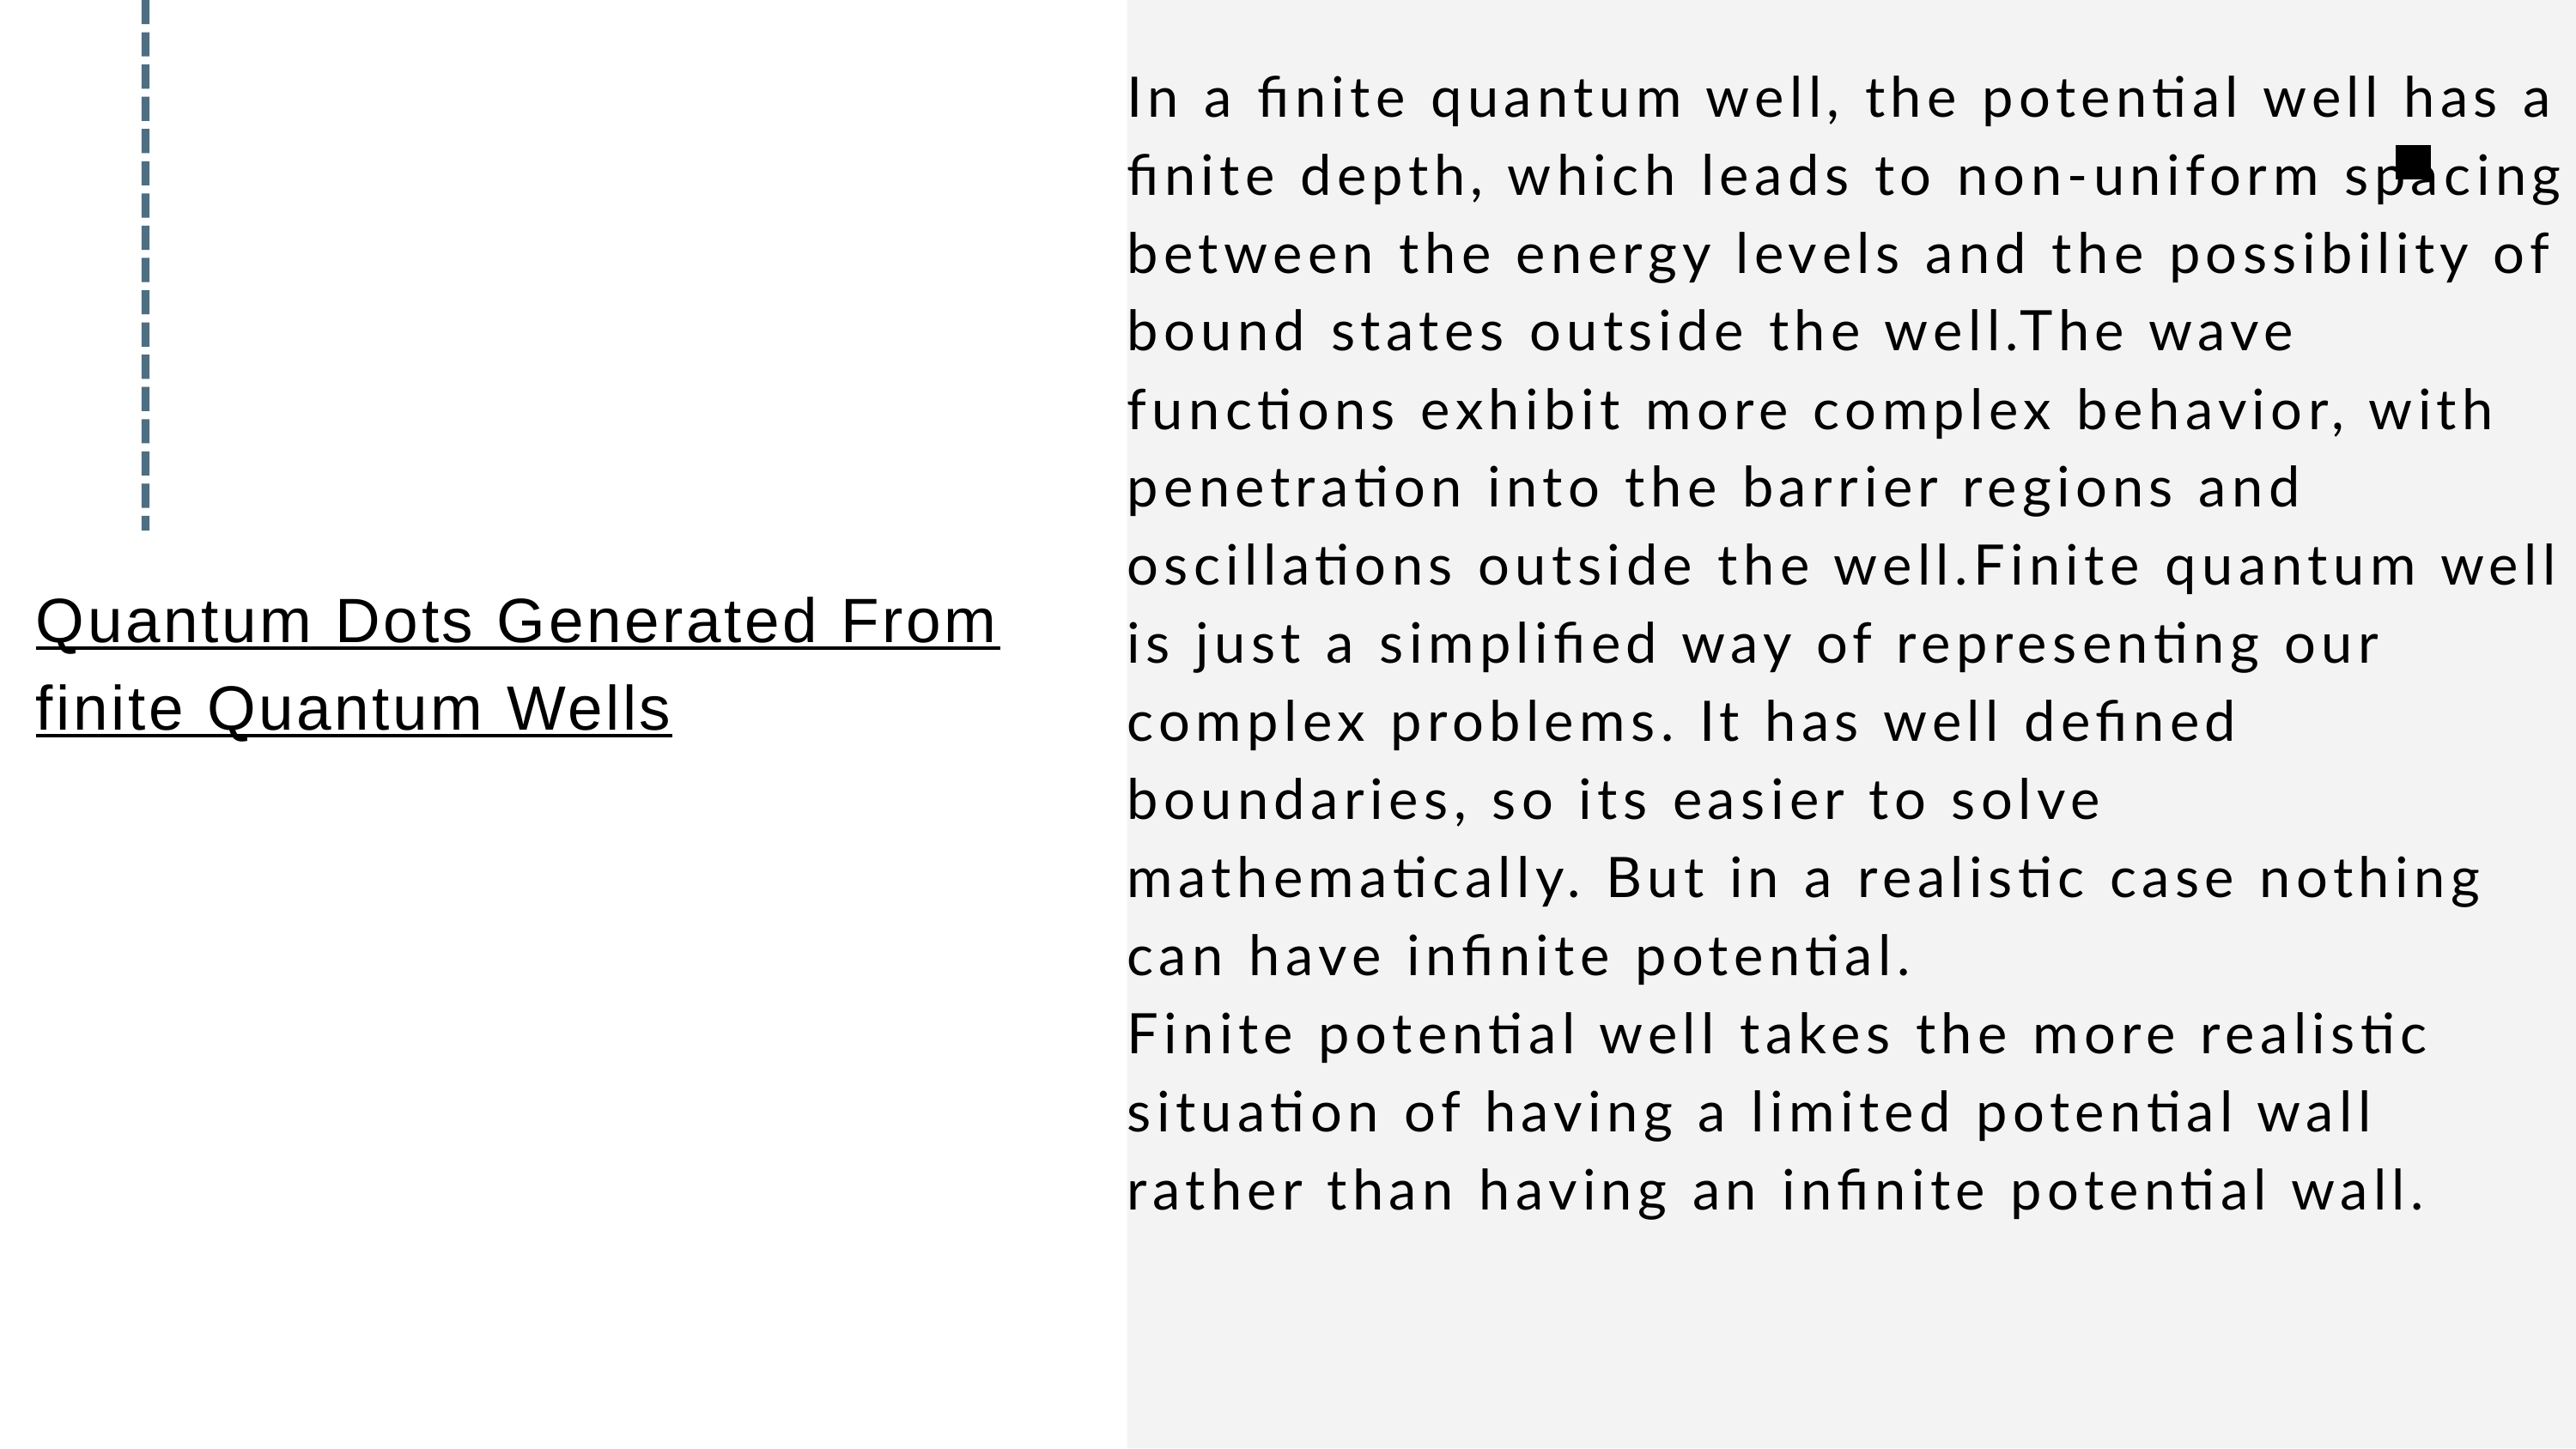

In a finite quantum well, the potential well has a finite depth, which leads to non-uniform spacing between the energy levels and the possibility of bound states outside the well.The wave functions exhibit more complex behavior, with penetration into the barrier regions and oscillations outside the well.Finite quantum well is just a simplified way of representing our complex problems. It has well defined boundaries, so its easier to solve mathematically. But in a realistic case nothing can have infinite potential.
Finite potential well takes the more realistic situation of having a limited potential wall rather than having an infinite potential wall.

Quantum Dots Generated From finite Quantum Wells